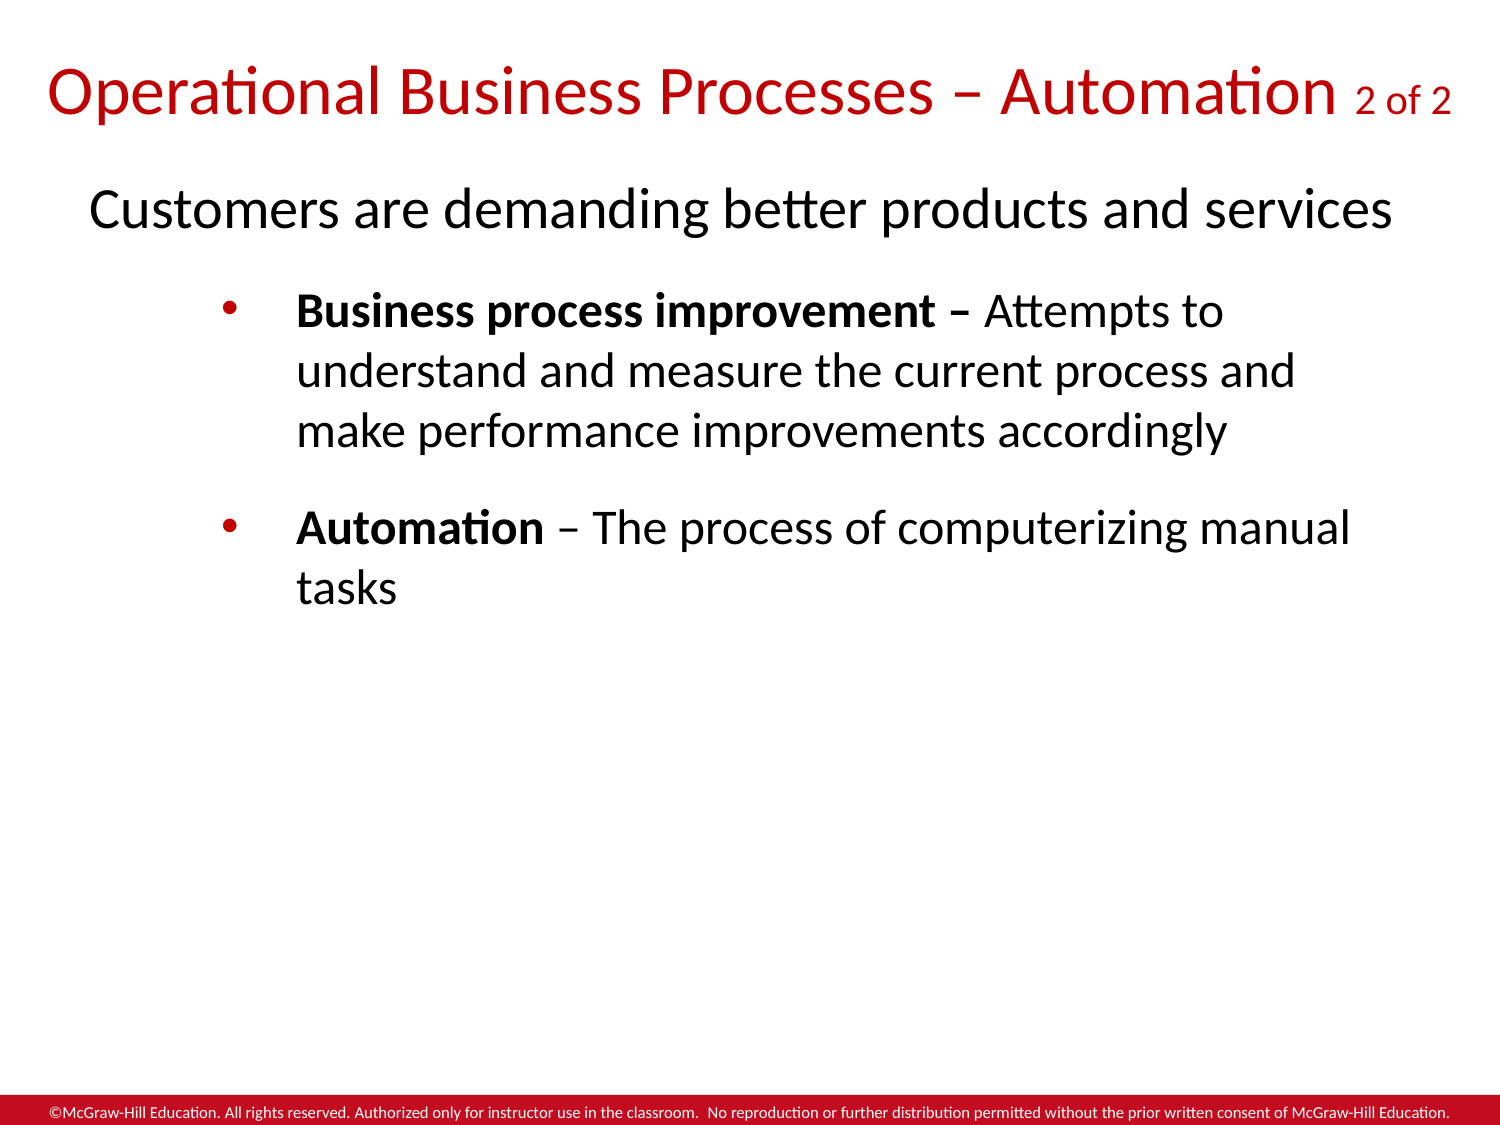

# Operational Business Processes – Automation 2 of 2
Customers are demanding better products and services
Business process improvement – Attempts to understand and measure the current process and make performance improvements accordingly
Automation – The process of computerizing manual tasks